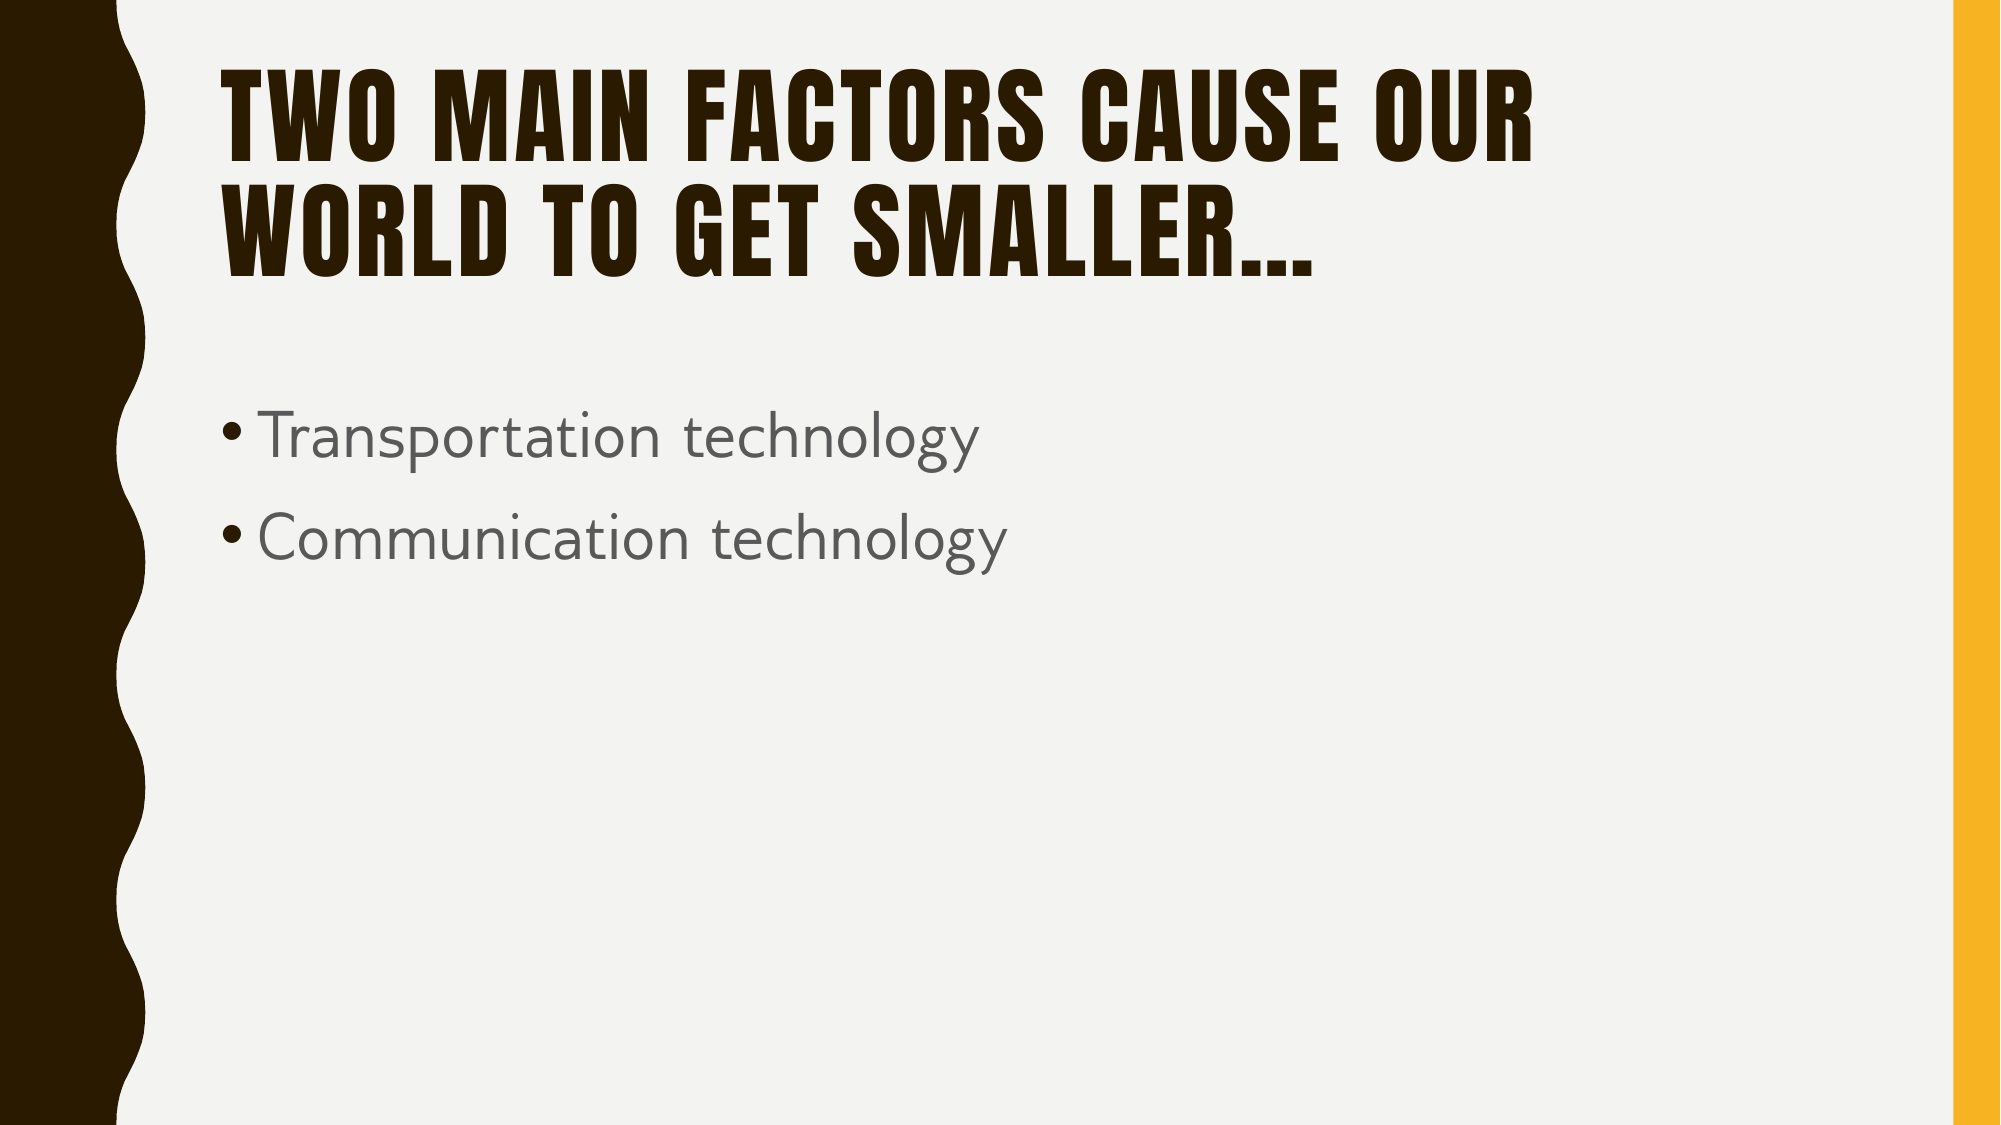

# Two main factors cause our world to get smaller…
Transportation technology
Communication technology